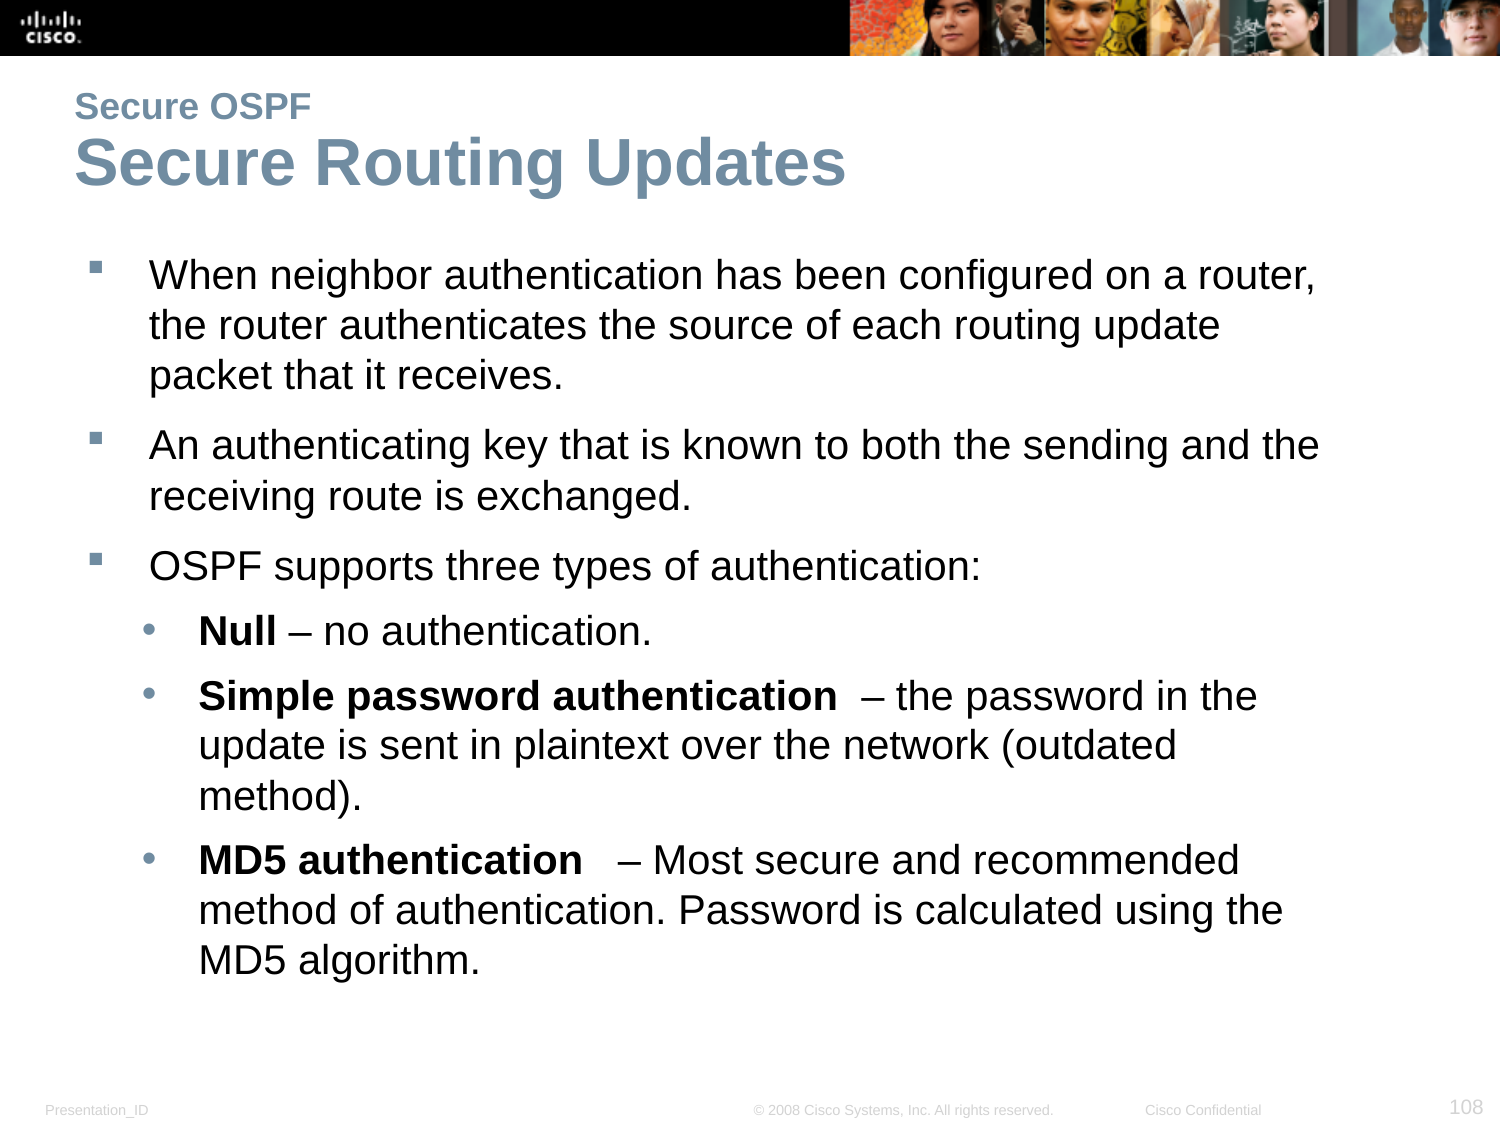

# Secure OSPF Secure Routing Updates
When neighbor authentication has been configured on a router, the router authenticates the source of each routing update packet that it receives.
An authenticating key that is known to both the sending and the receiving route is exchanged.
OSPF supports three types of authentication:
Null – no authentication.
Simple password authentication  – the password in the update is sent in plaintext over the network (outdated method).
MD5 authentication   – Most secure and recommended method of authentication. Password is calculated using the MD5 algorithm.